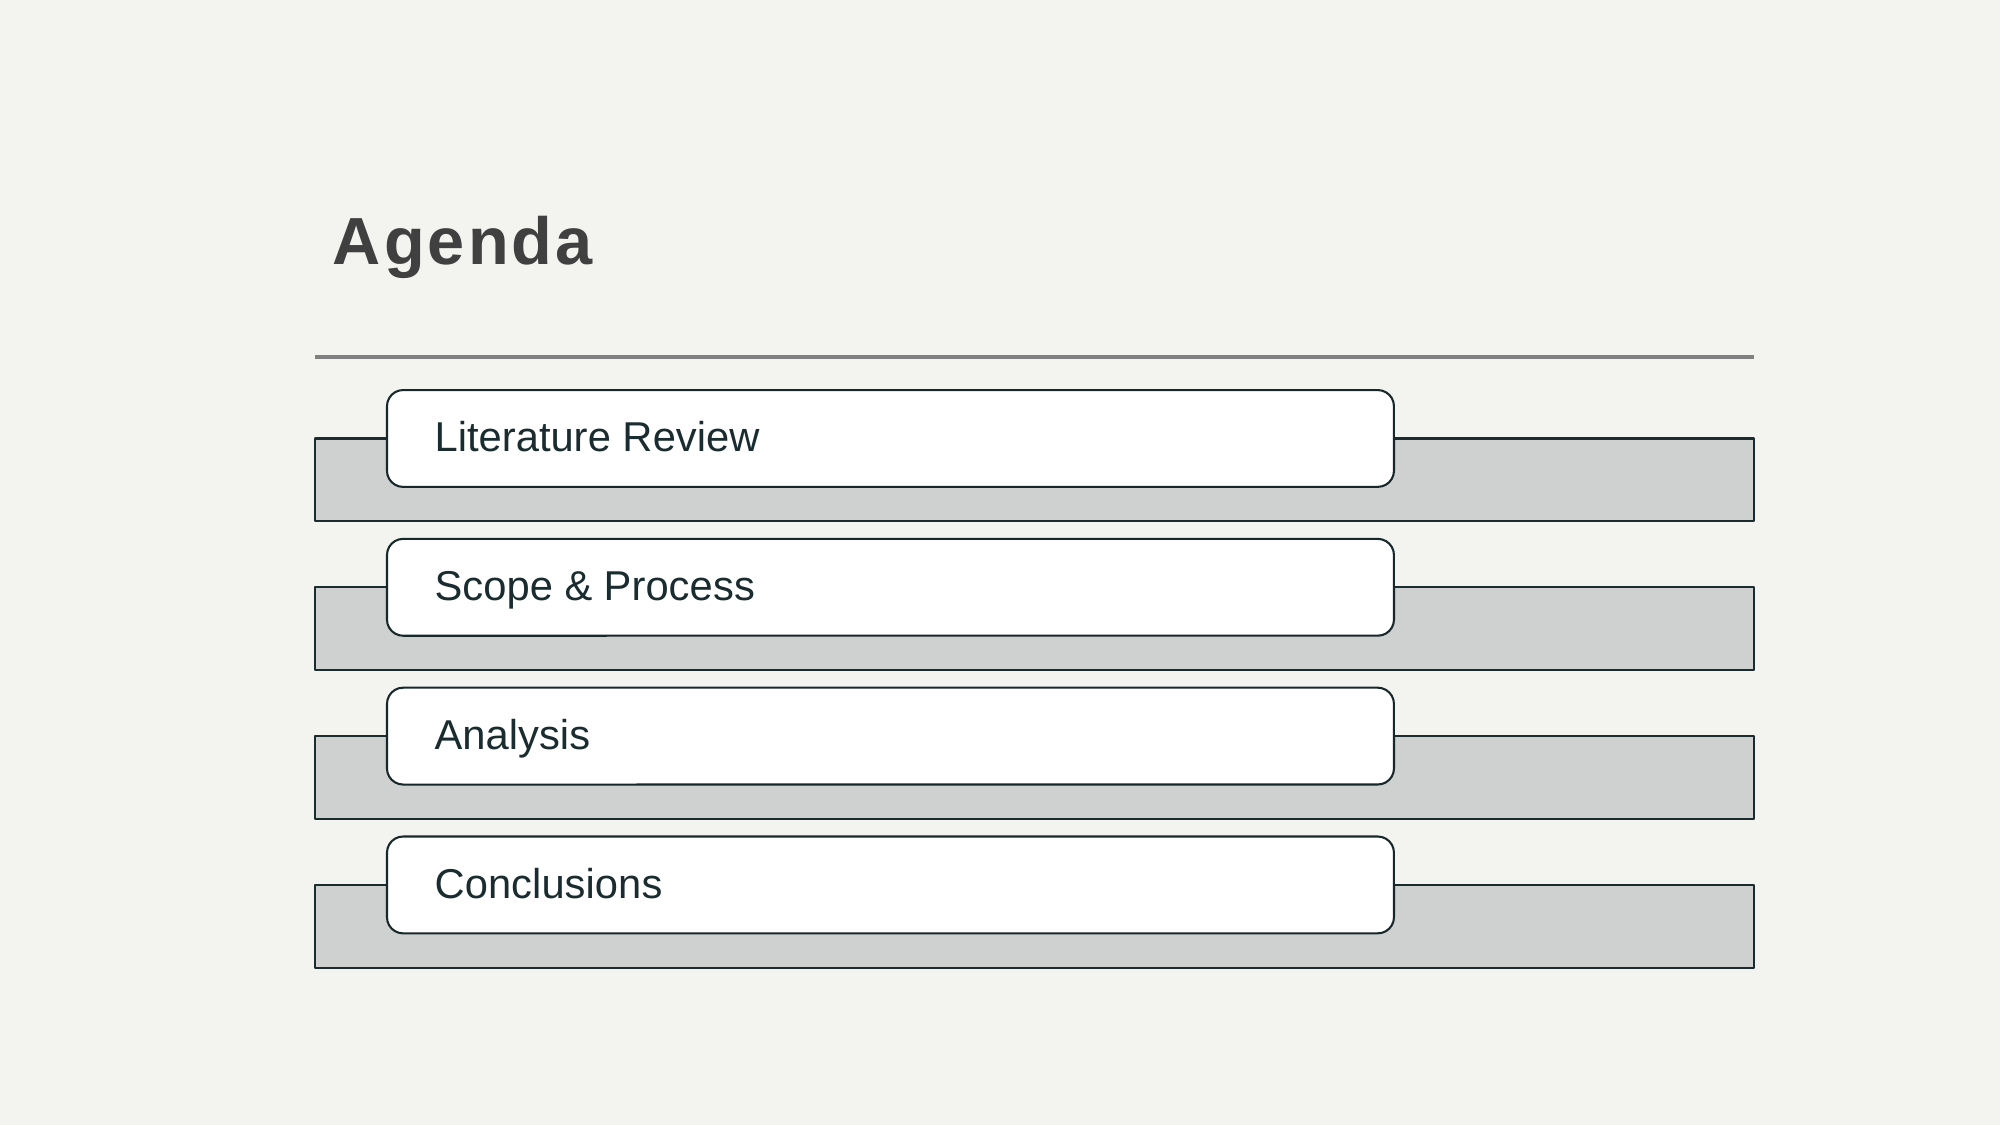

# Agenda
Literature Review
Scope & Process
Analysis
Conclusions